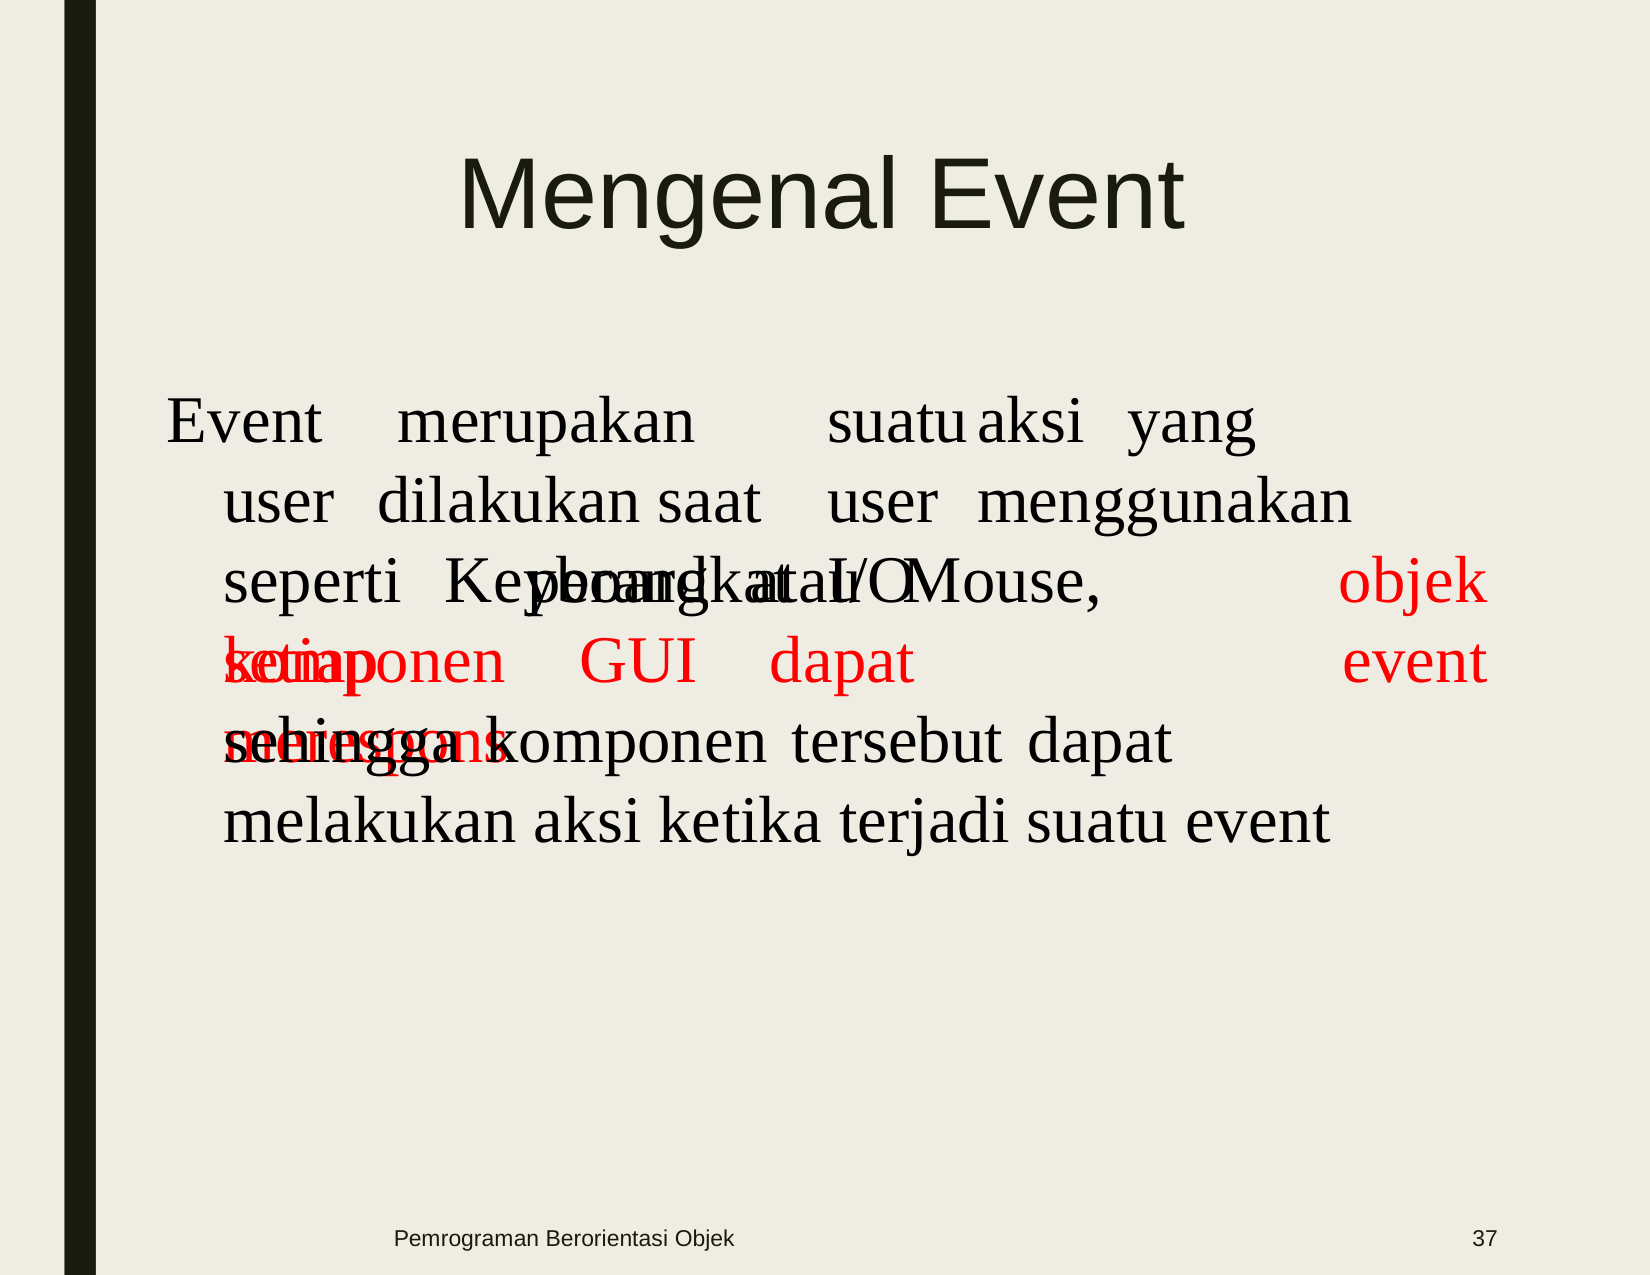

# Mengenal Event
Event
user
merupakan	suatu	aksi	yang	dilakukan saat	user	menggunakan		perangkat	I/O
seperti	Keyboard	atau	Mouse,	setiap
objek event
komponen	GUI	dapat	merespons
sehingga komponen tersebut dapat melakukan aksi ketika terjadi suatu event
Pemrograman Berorientasi Objek
37